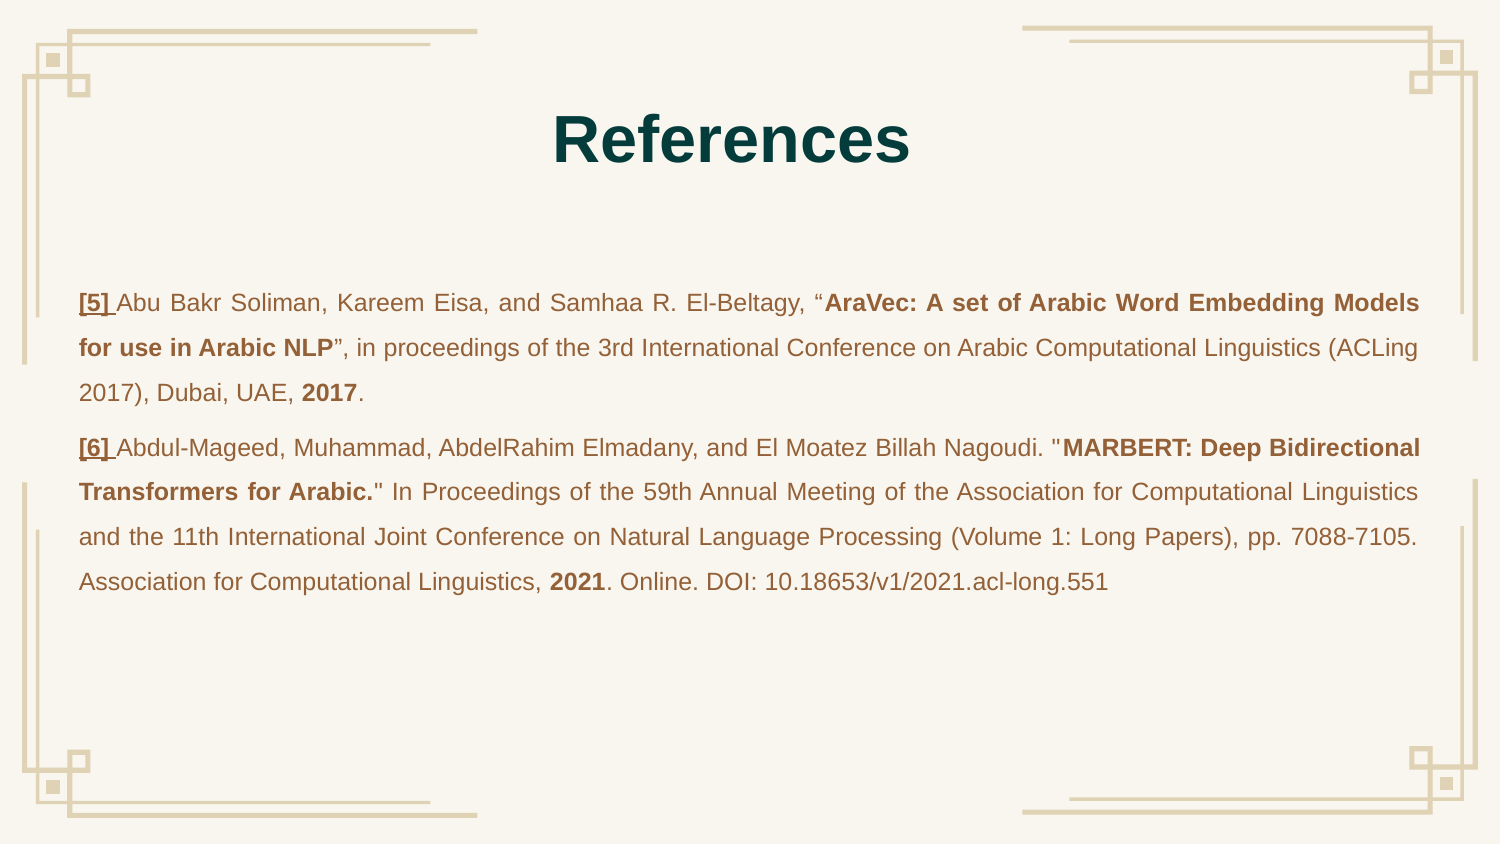

# References
[5] Abu Bakr Soliman, Kareem Eisa, and Samhaa R. El-Beltagy, “AraVec: A set of Arabic Word Embedding Models for use in Arabic NLP”, in proceedings of the 3rd International Conference on Arabic Computational Linguistics (ACLing 2017), Dubai, UAE, 2017.
[6] Abdul-Mageed, Muhammad, AbdelRahim Elmadany, and El Moatez Billah Nagoudi. "MARBERT: Deep Bidirectional Transformers for Arabic." In Proceedings of the 59th Annual Meeting of the Association for Computational Linguistics and the 11th International Joint Conference on Natural Language Processing (Volume 1: Long Papers), pp. 7088-7105. Association for Computational Linguistics, 2021. Online. DOI: 10.18653/v1/2021.acl-long.551